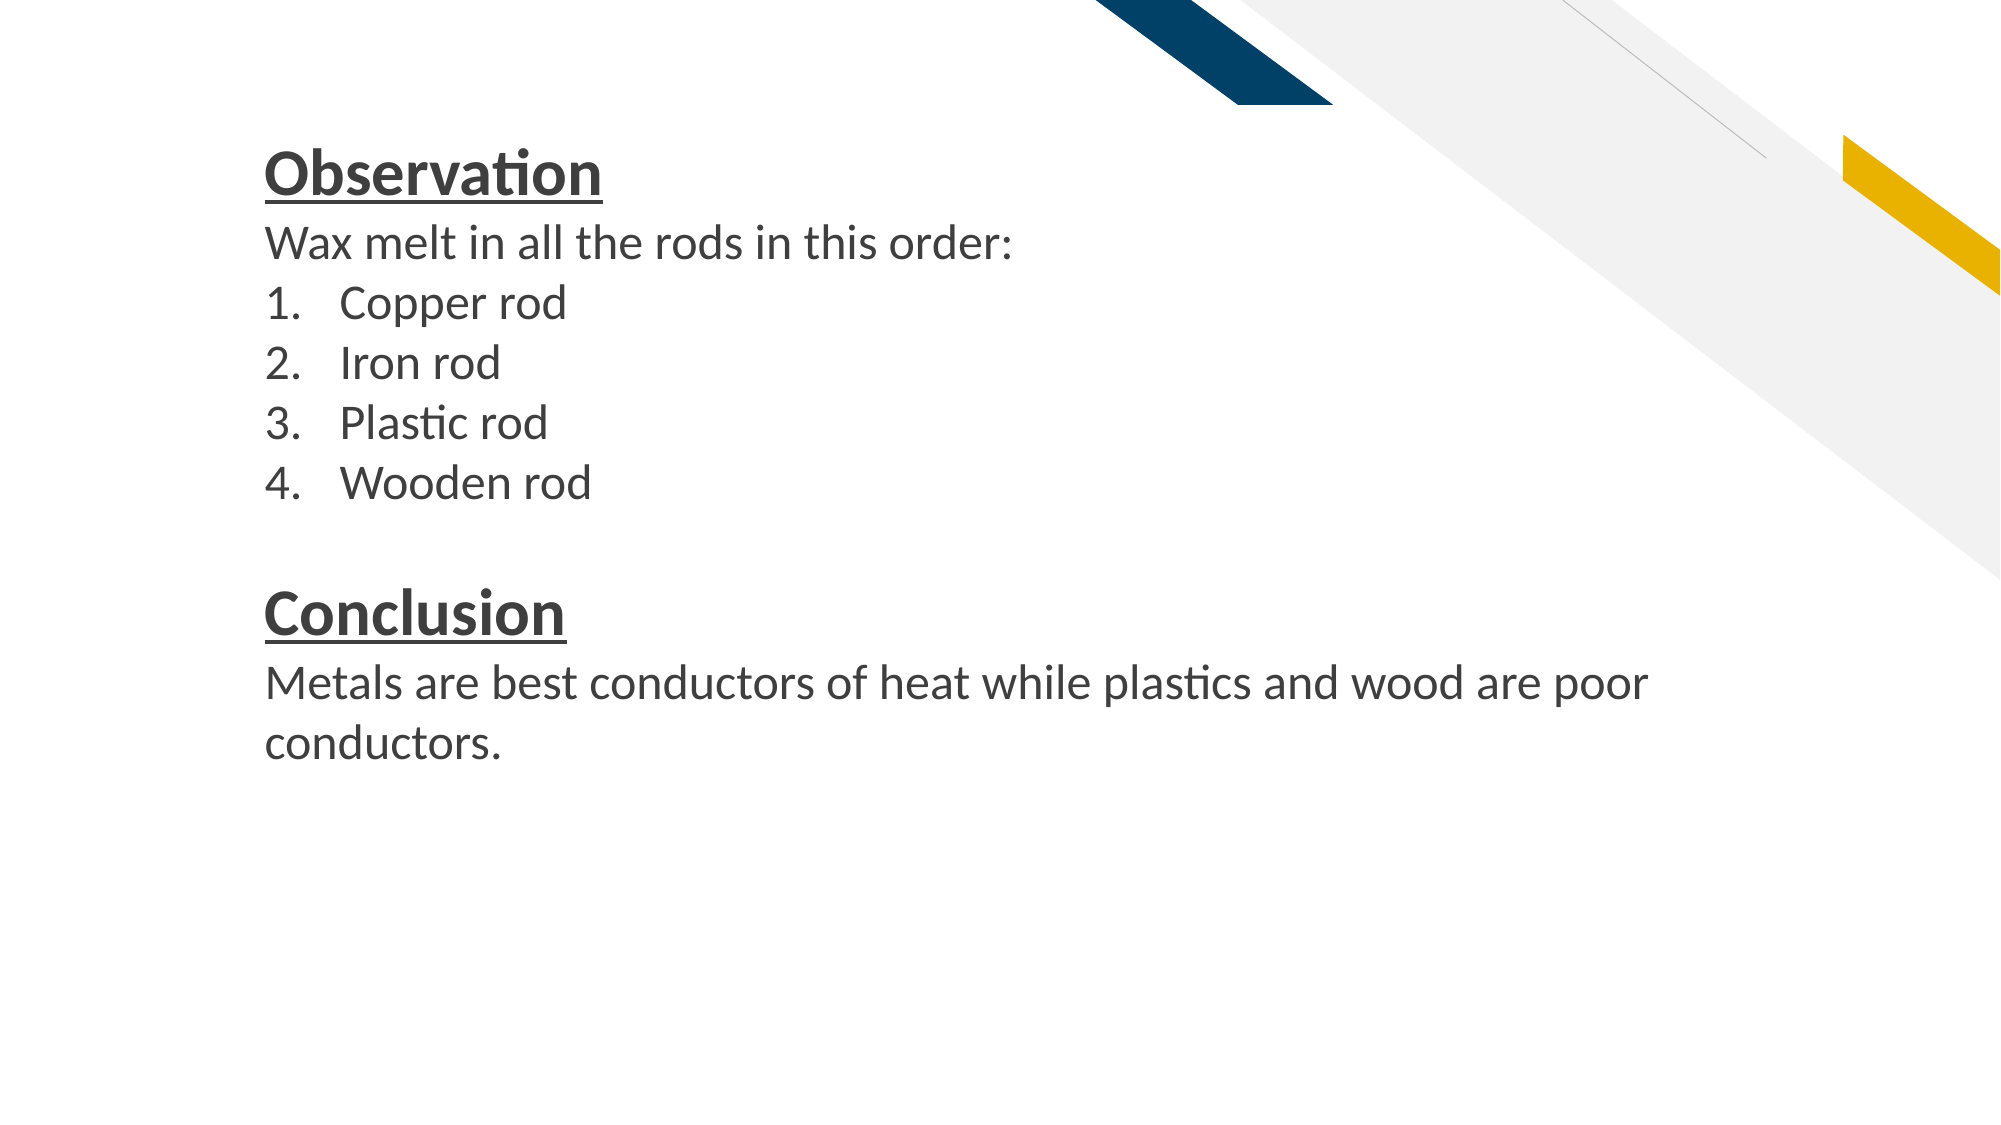

Observation
Wax melt in all the rods in this order:
Copper rod
Iron rod
Plastic rod
Wooden rod

Conclusion
Metals are best conductors of heat while plastics and wood are poor conductors.